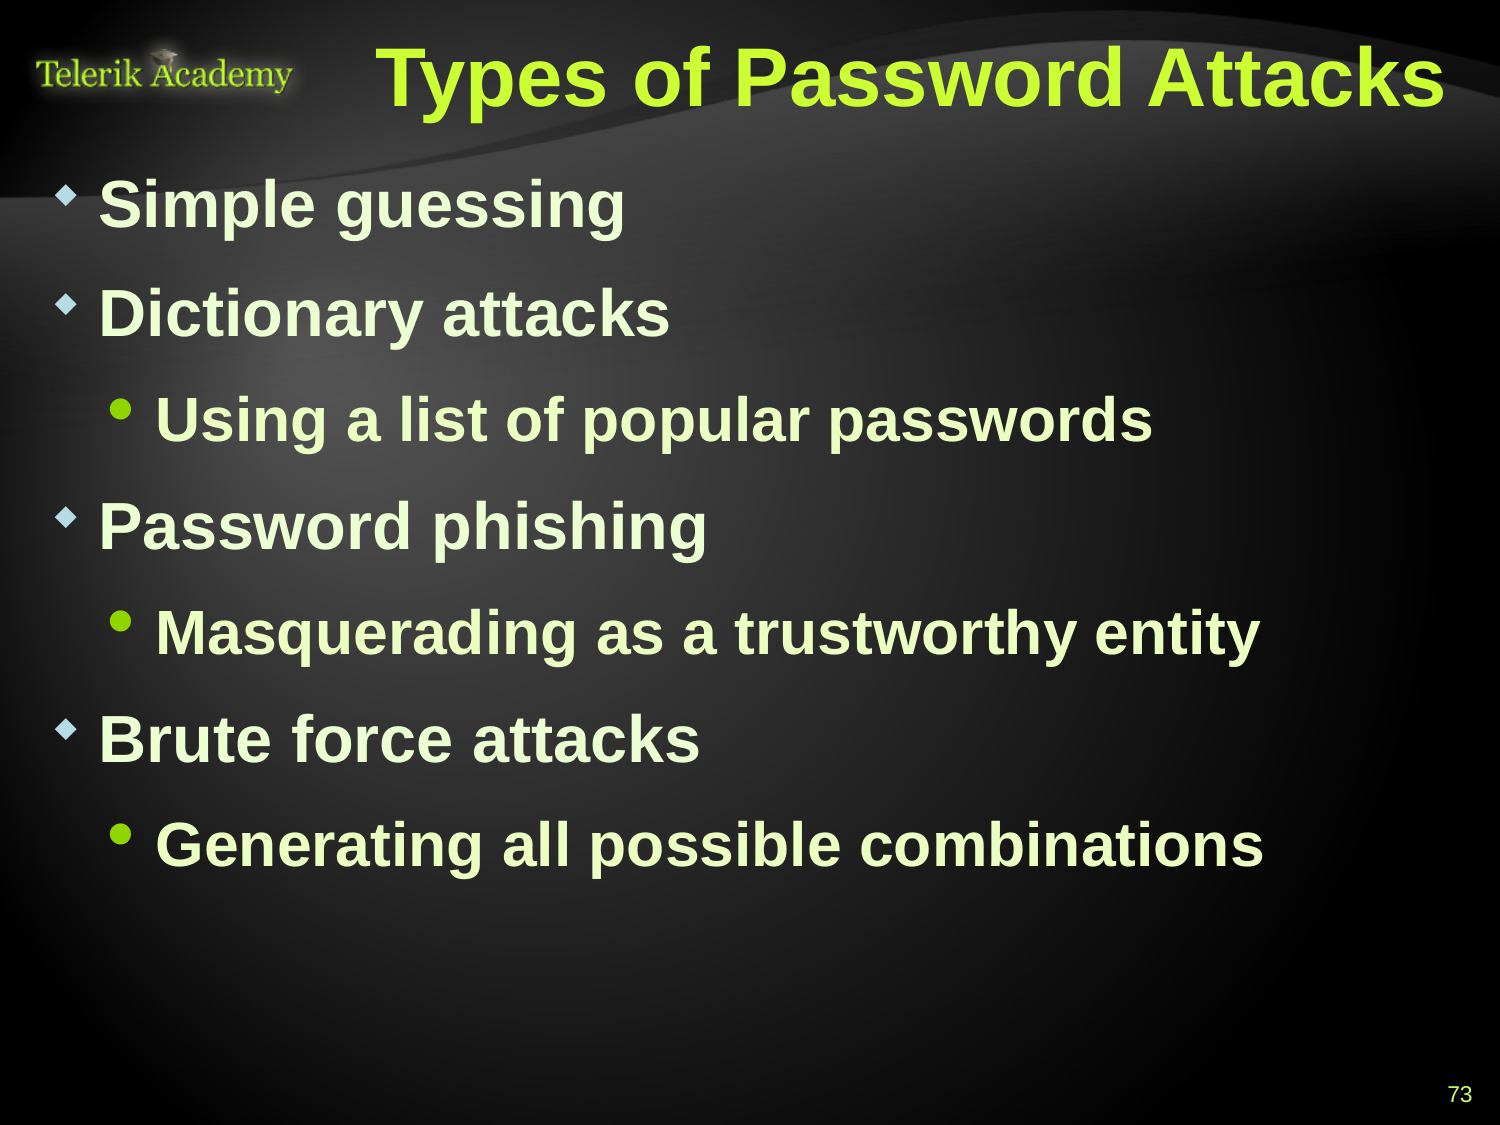

# Types of Password Attacks
Simple guessing
Dictionary attacks
Using a list of popular passwords
Password phishing
Masquerading as a trustworthy entity
Brute force attacks
Generating all possible combinations
73